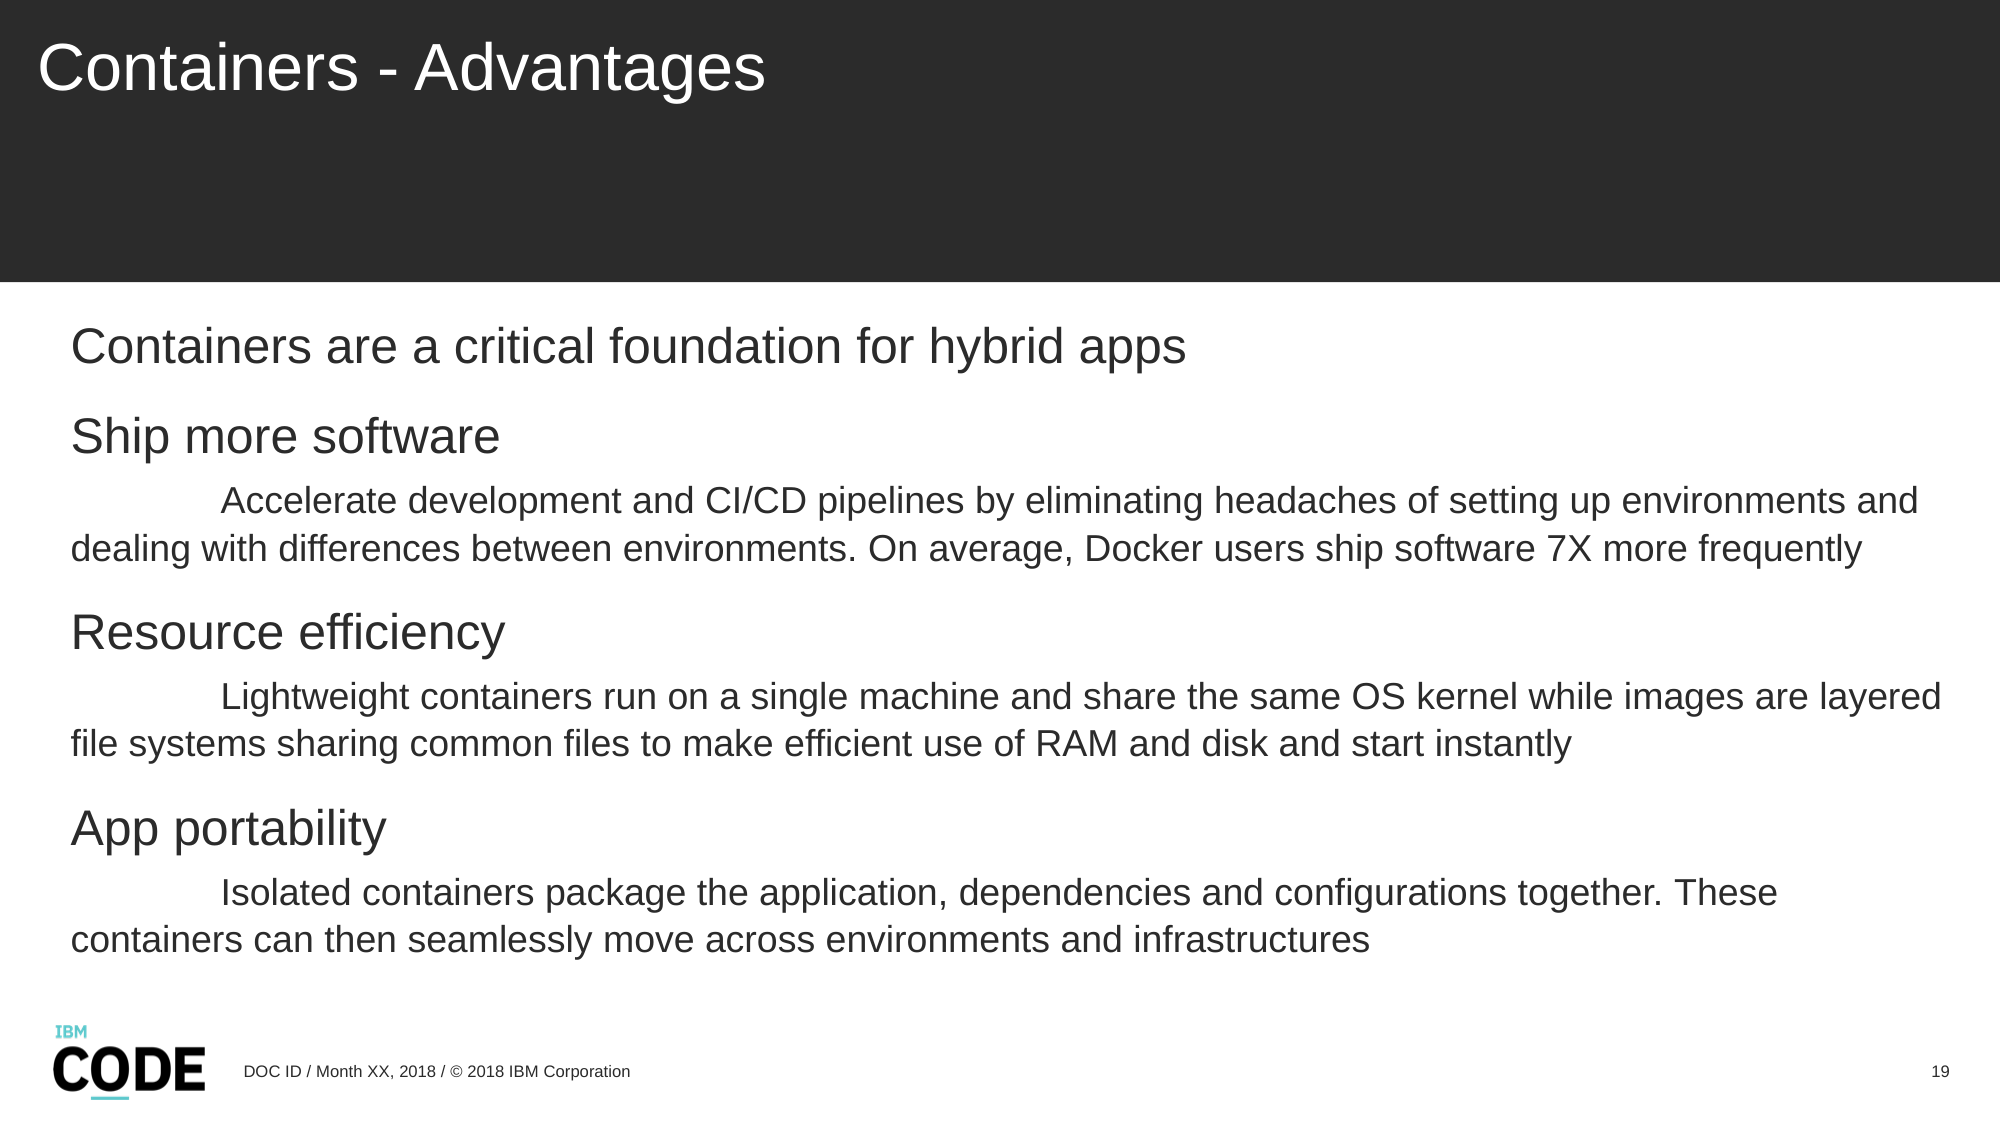

# Containers - Advantages
Containers are a critical foundation for hybrid apps
Ship more software
	Accelerate development and CI/CD pipelines by eliminating headaches of setting up environments and dealing with differences between environments. On average, Docker users ship software 7X more frequently
Resource efficiency
	Lightweight containers run on a single machine and share the same OS kernel while images are layered file systems sharing common files to make efficient use of RAM and disk and start instantly
App portability
	Isolated containers package the application, dependencies and configurations together. These containers can then seamlessly move across environments and infrastructures

DOC ID / Month XX, 2018 / © 2018 IBM Corporation
19